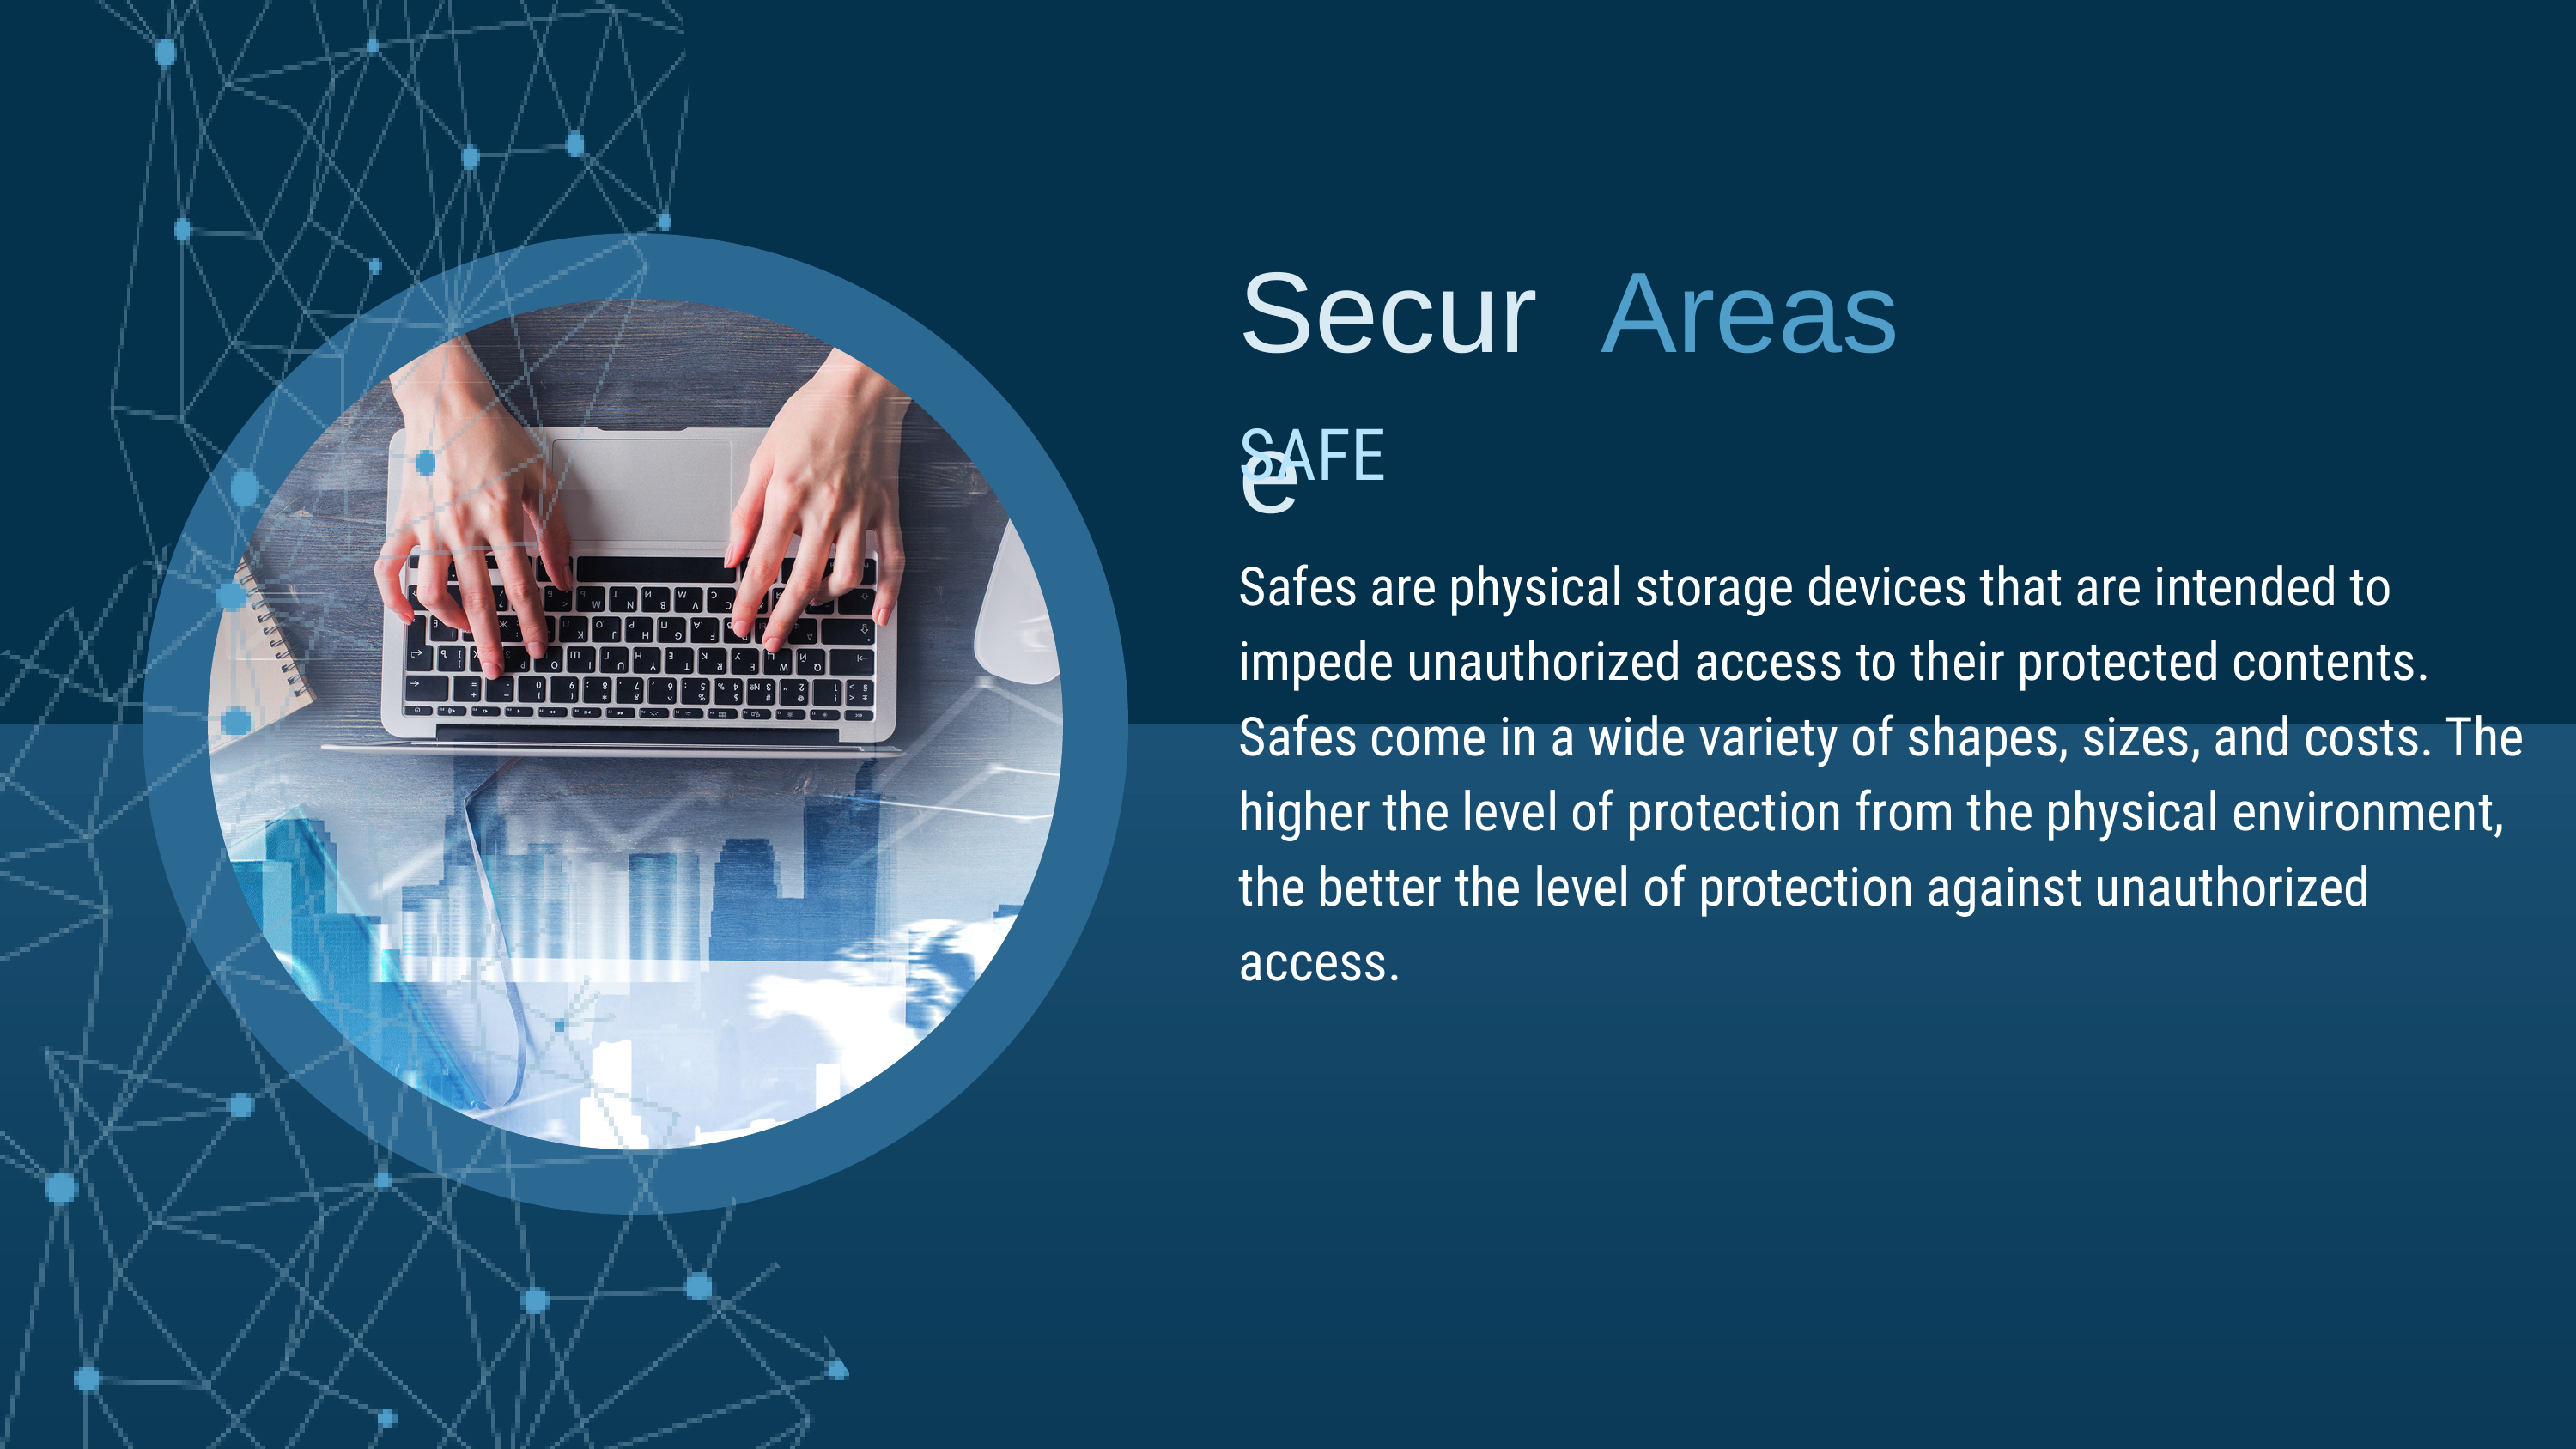

Secure
Areas

SAFE
Safes are physical storage devices that are intended to impede unauthorized access to their protected contents. Safes come in a wide variety of shapes, sizes, and costs. The higher the level of protection from the physical environment, the better the level of protection against unauthorized access.